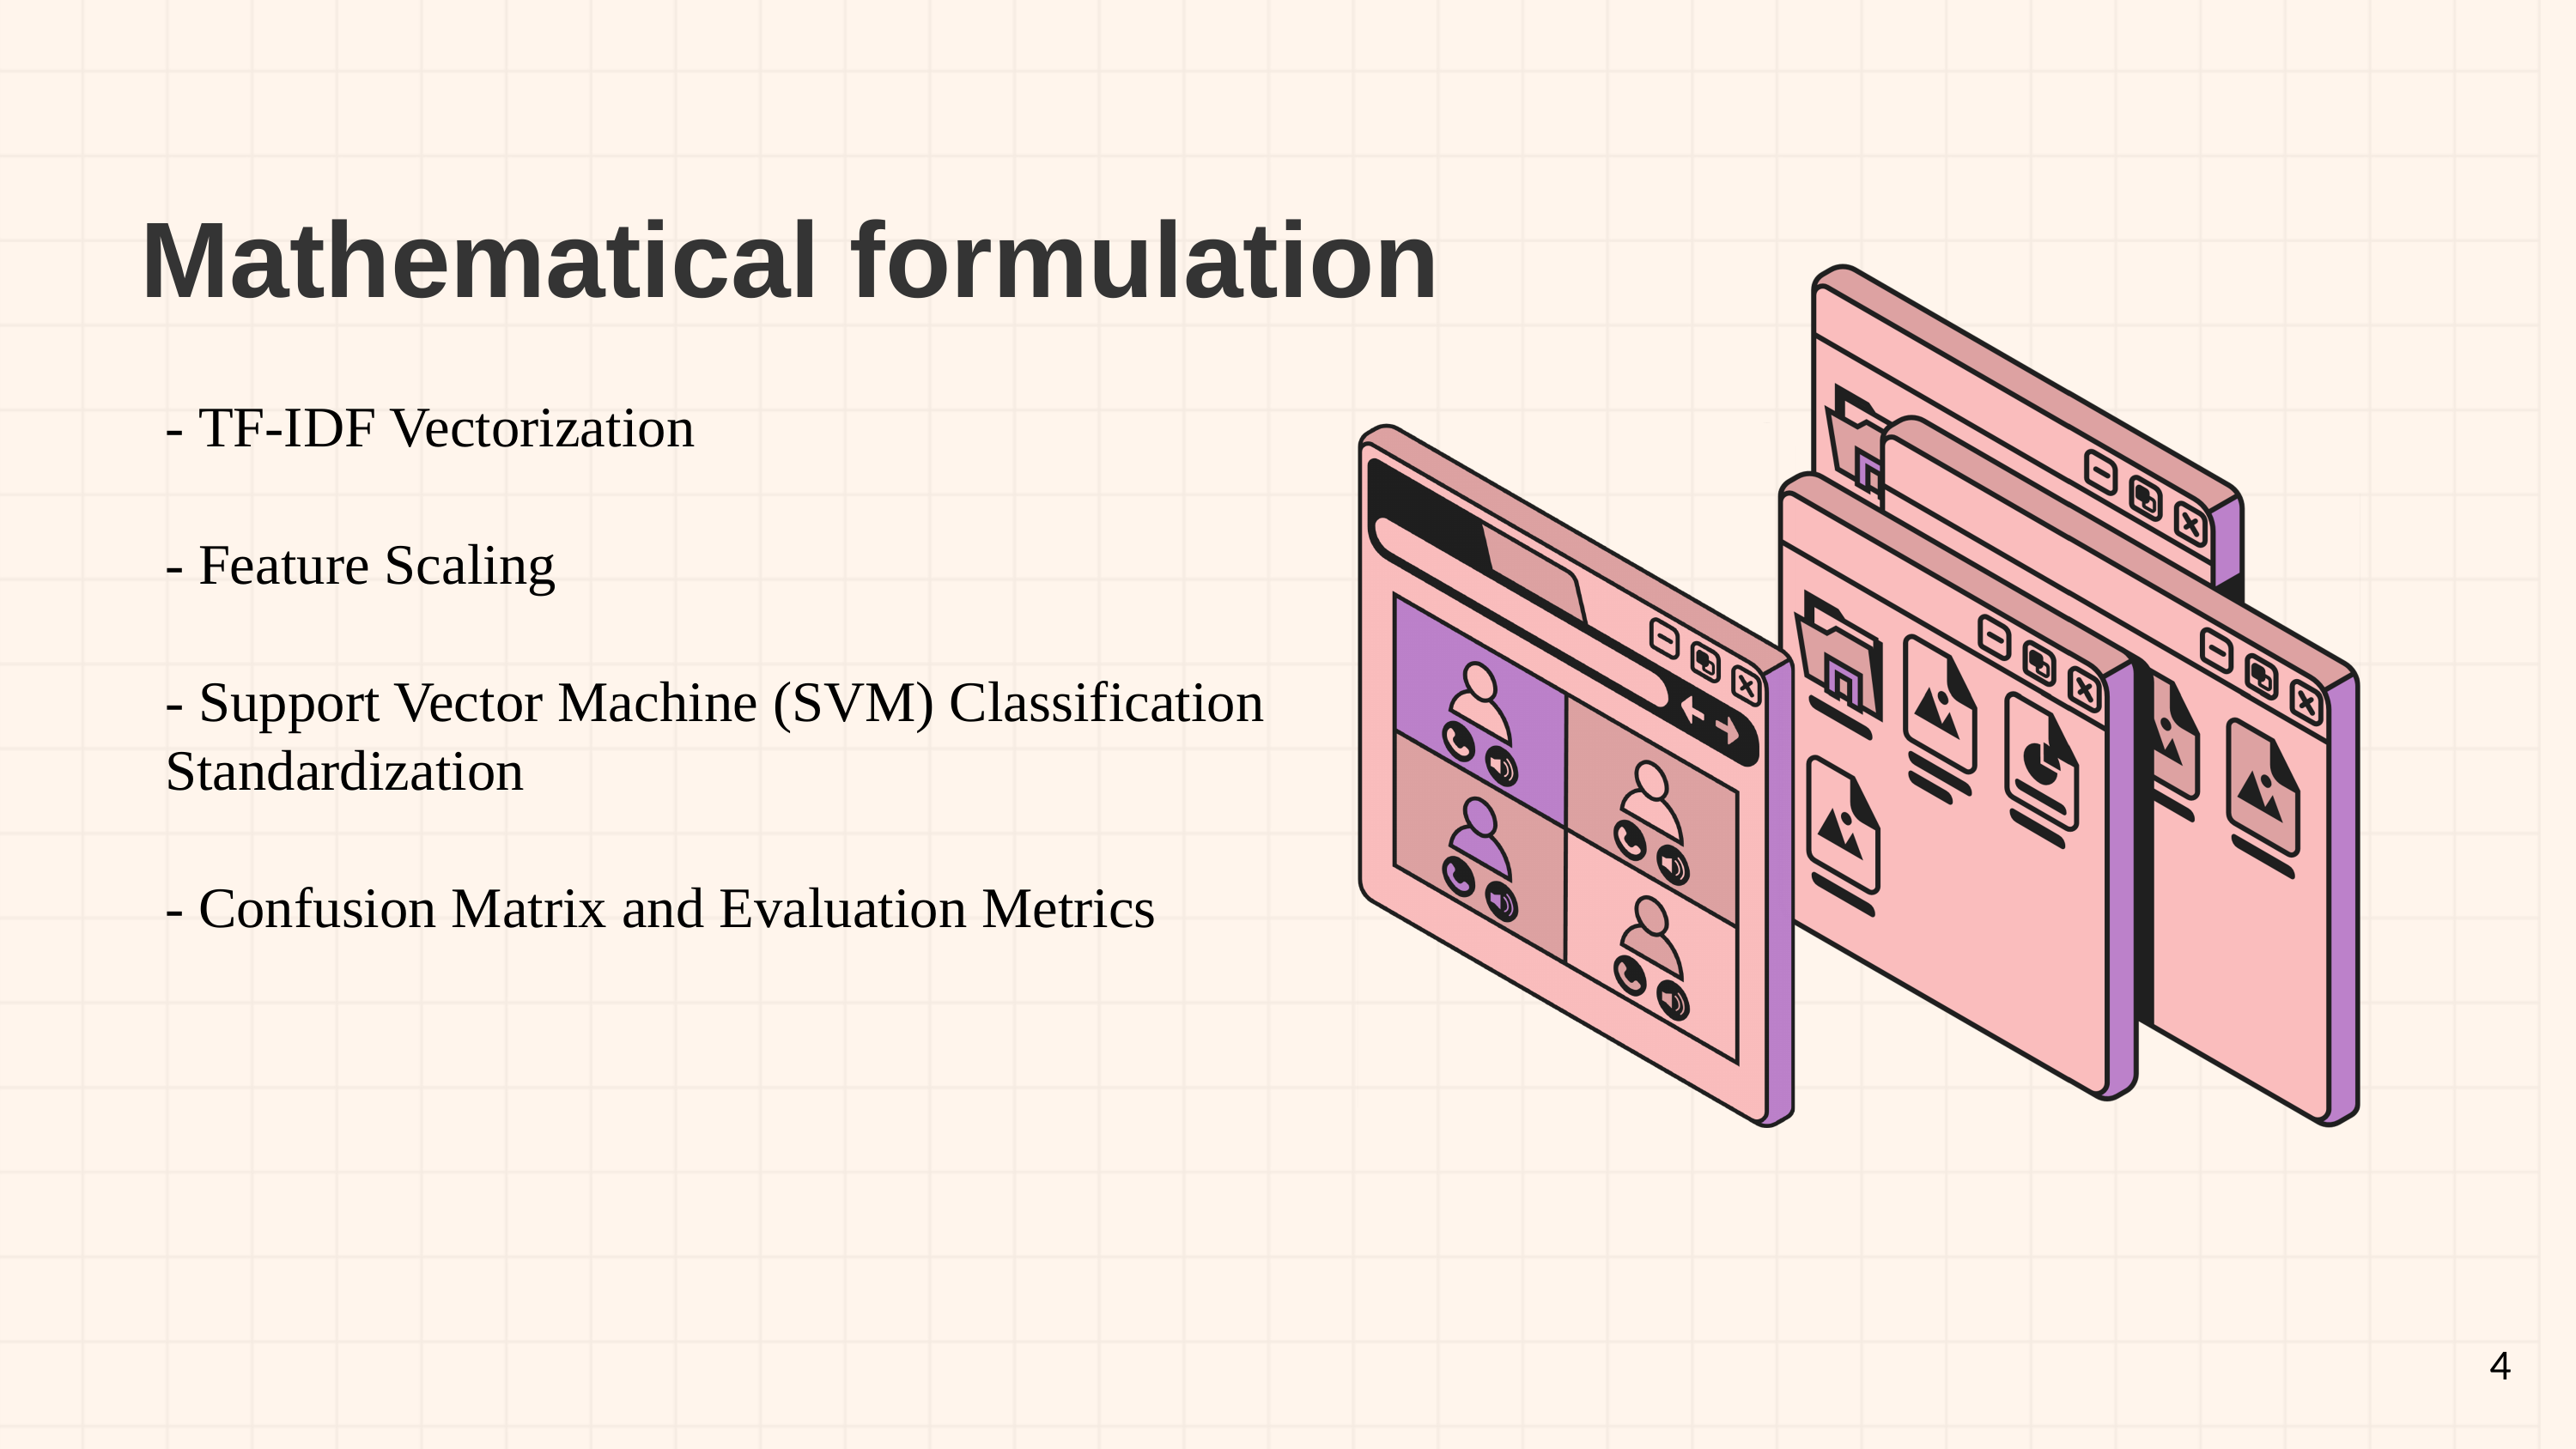

Mathematical formulation

- TF-IDF Vectorization

- Feature Scaling

- Support Vector Machine (SVM) Classification Standardization

- Confusion Matrix and Evaluation Metrics

  4